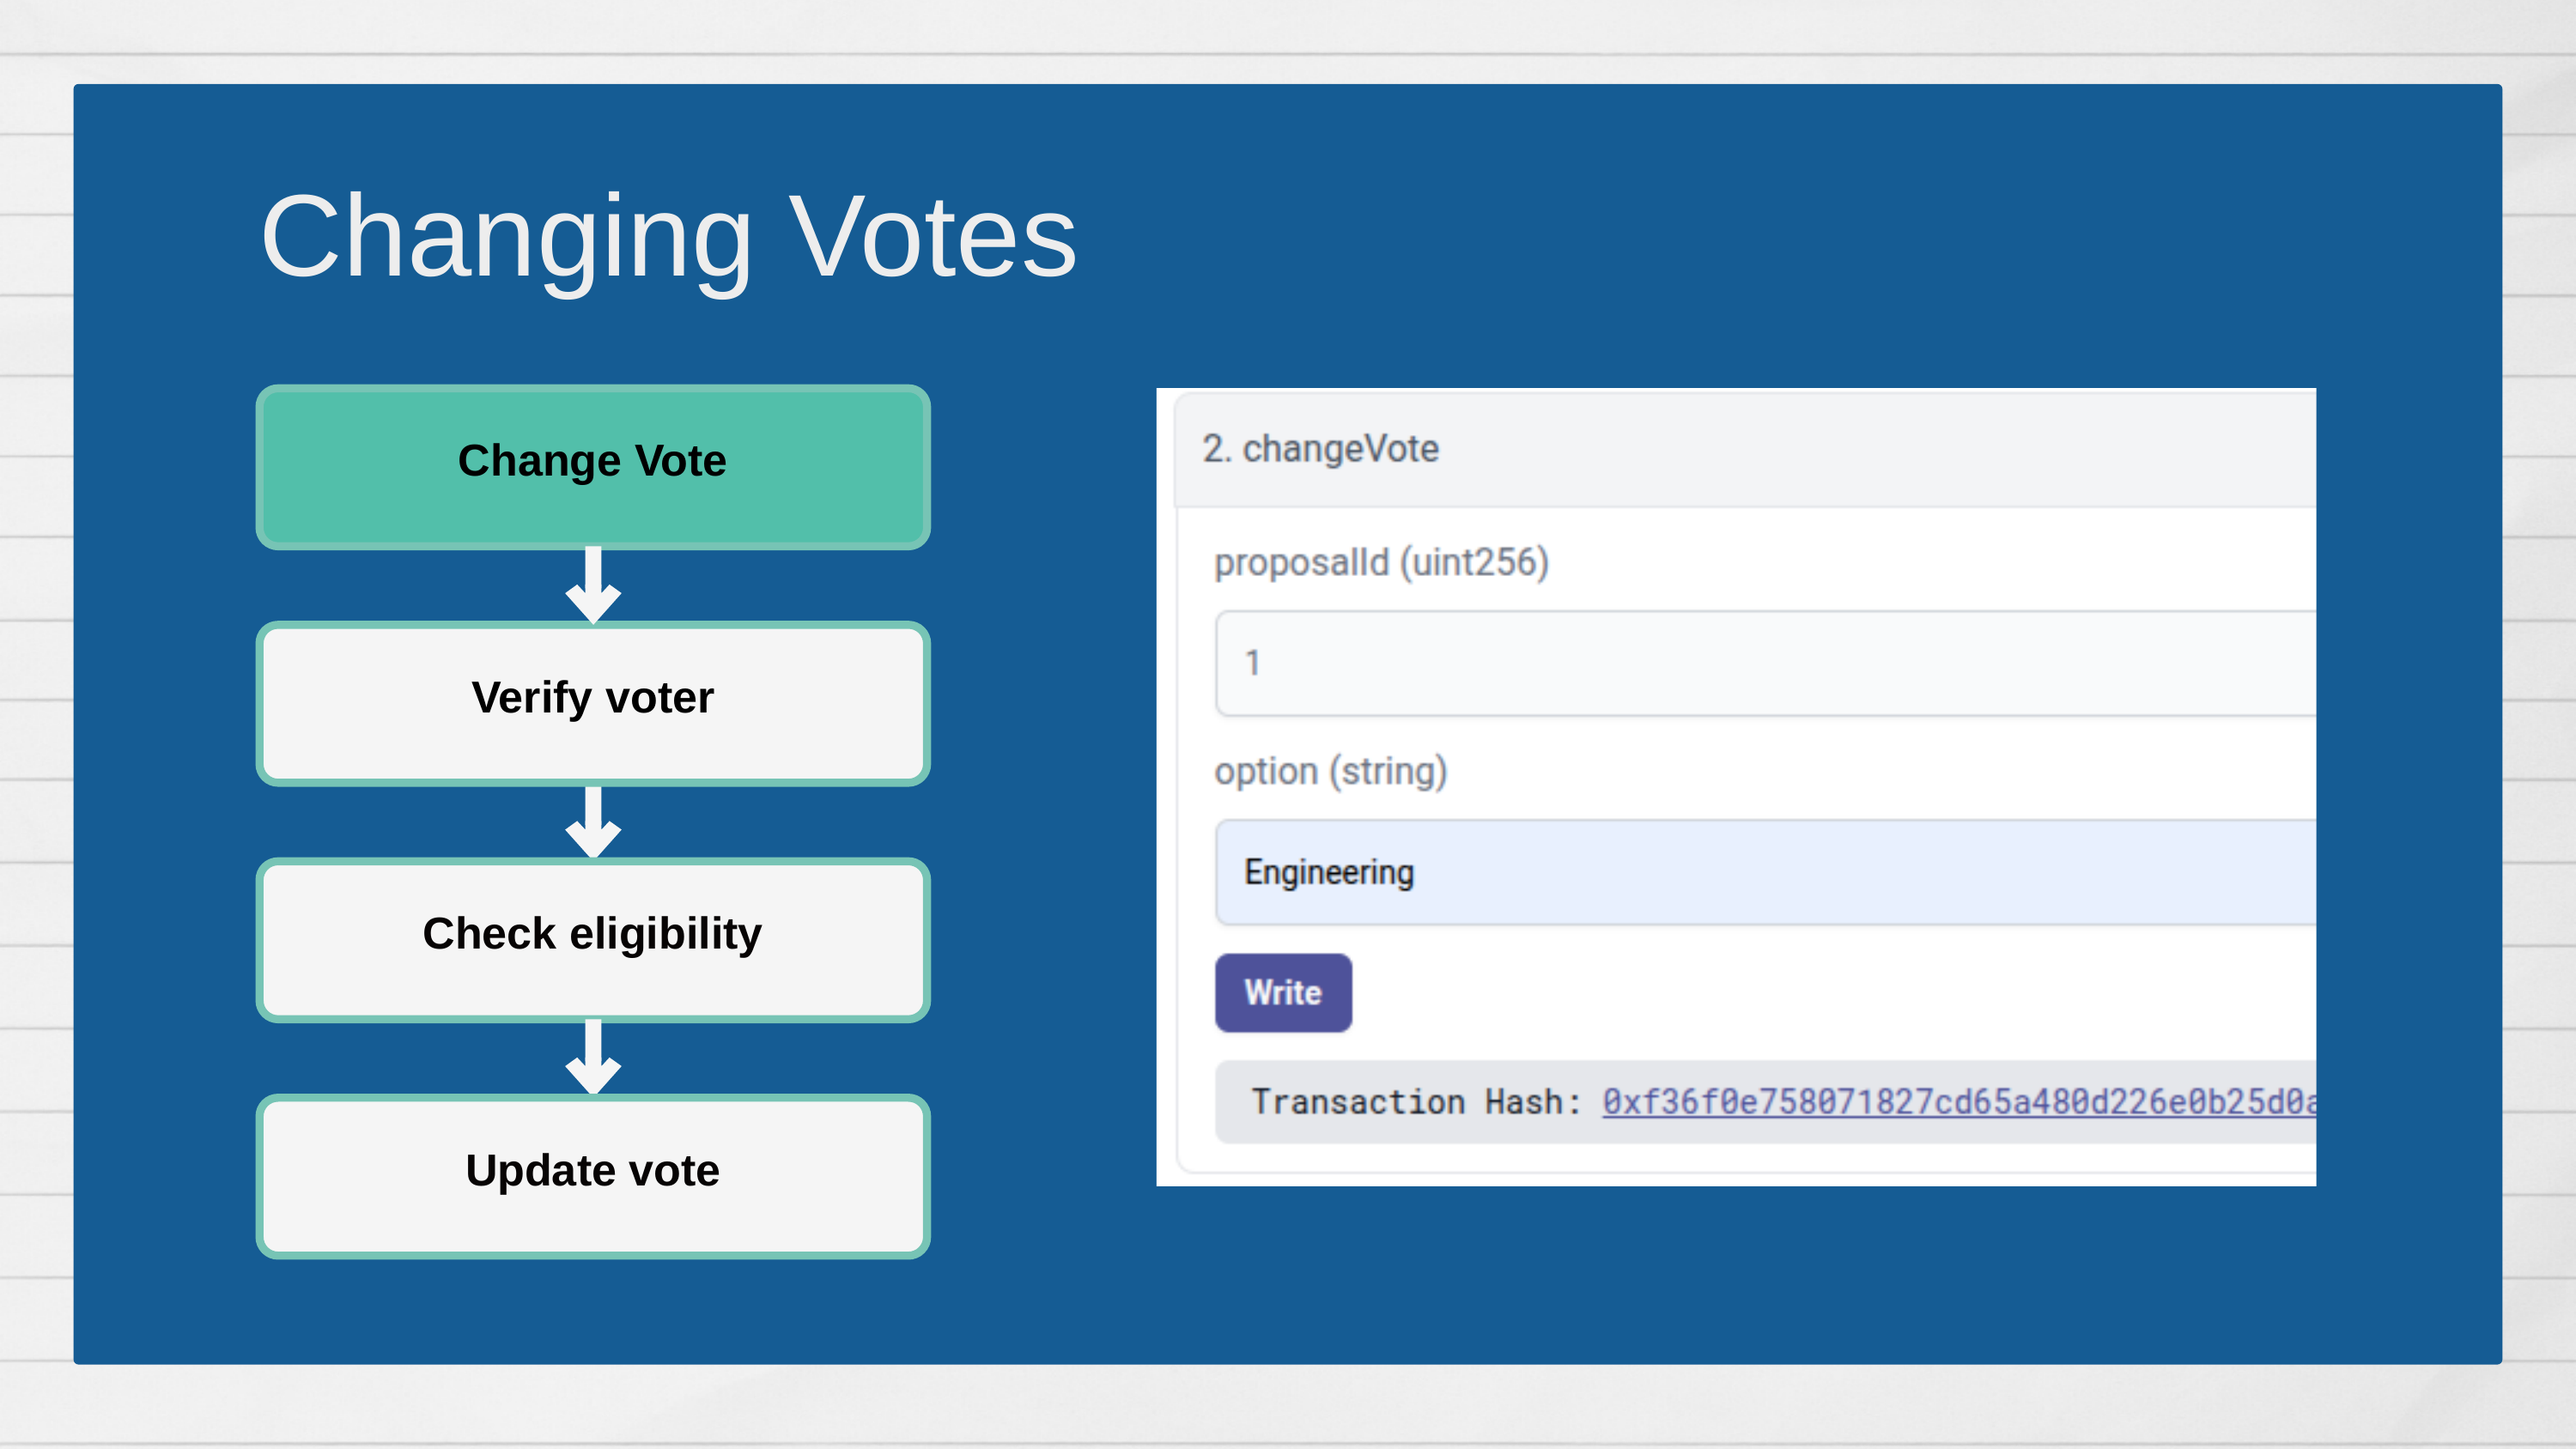

Changing Votes

Change Vote

Verify voter

Check eligibility

Update vote